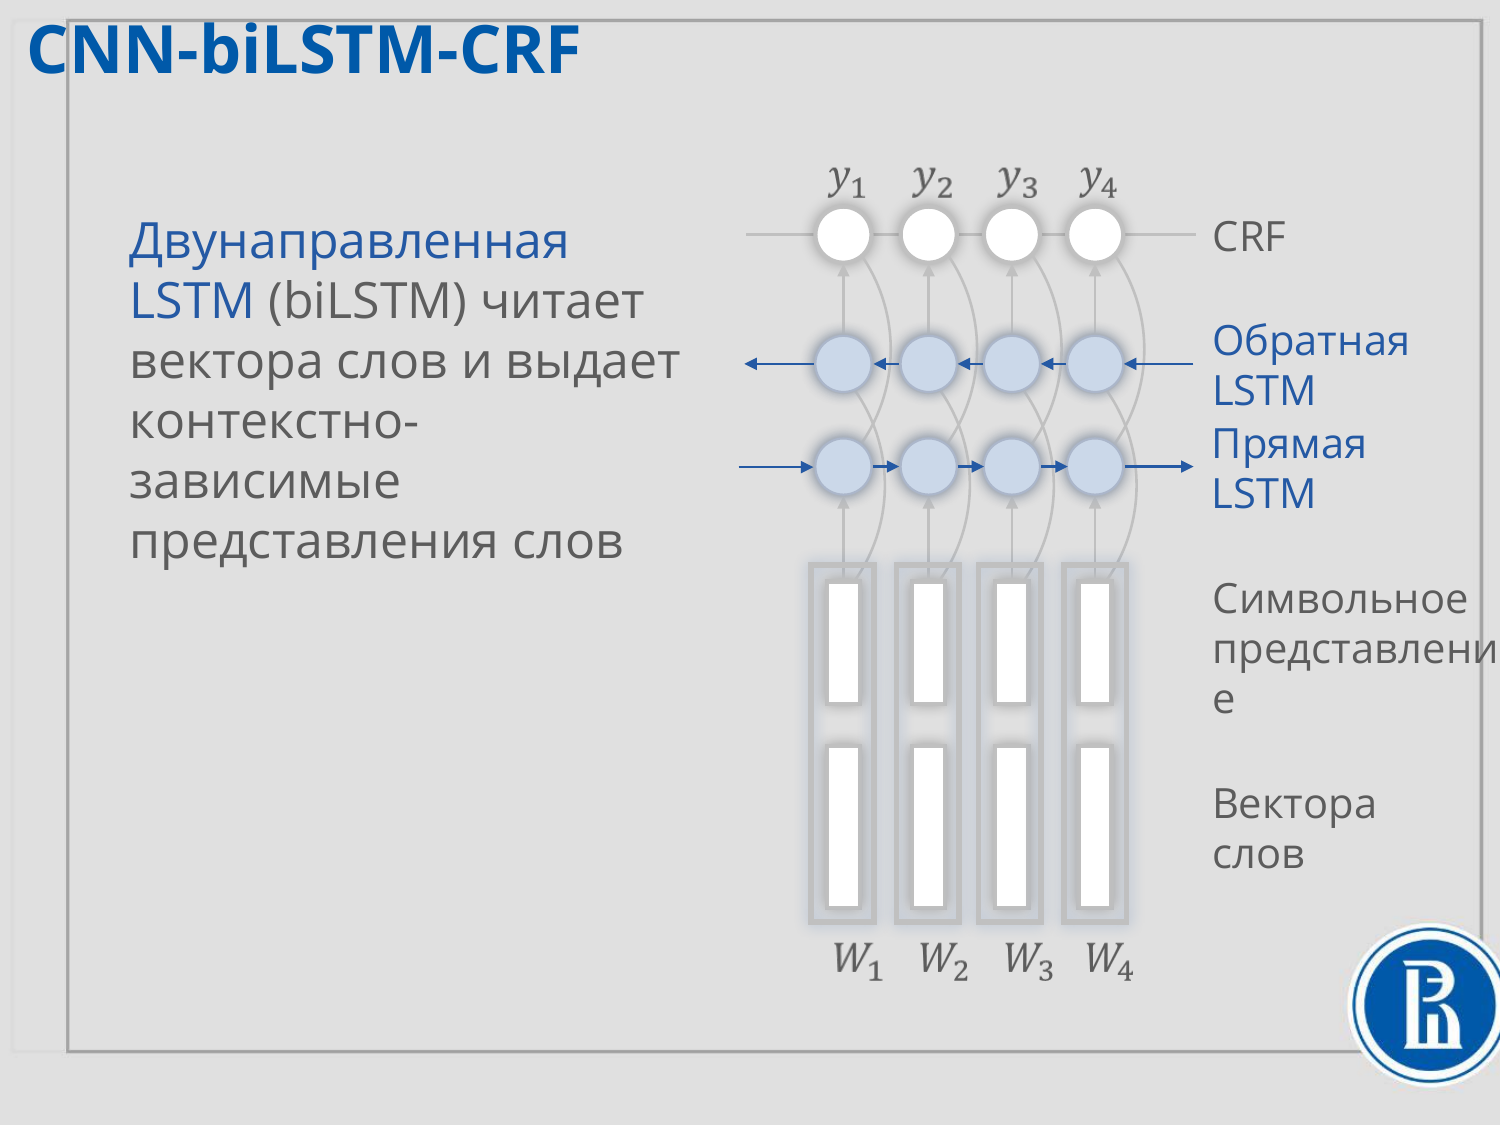

CNN-biLSTM-CRF

Двунаправленная LSTM (biLSTM) читает вектора слов и выдает контекстно-зависимые представления слов

CRF
Обратная
LSTM

Прямая
LSTM

Символьное
представление

Вектора
слов